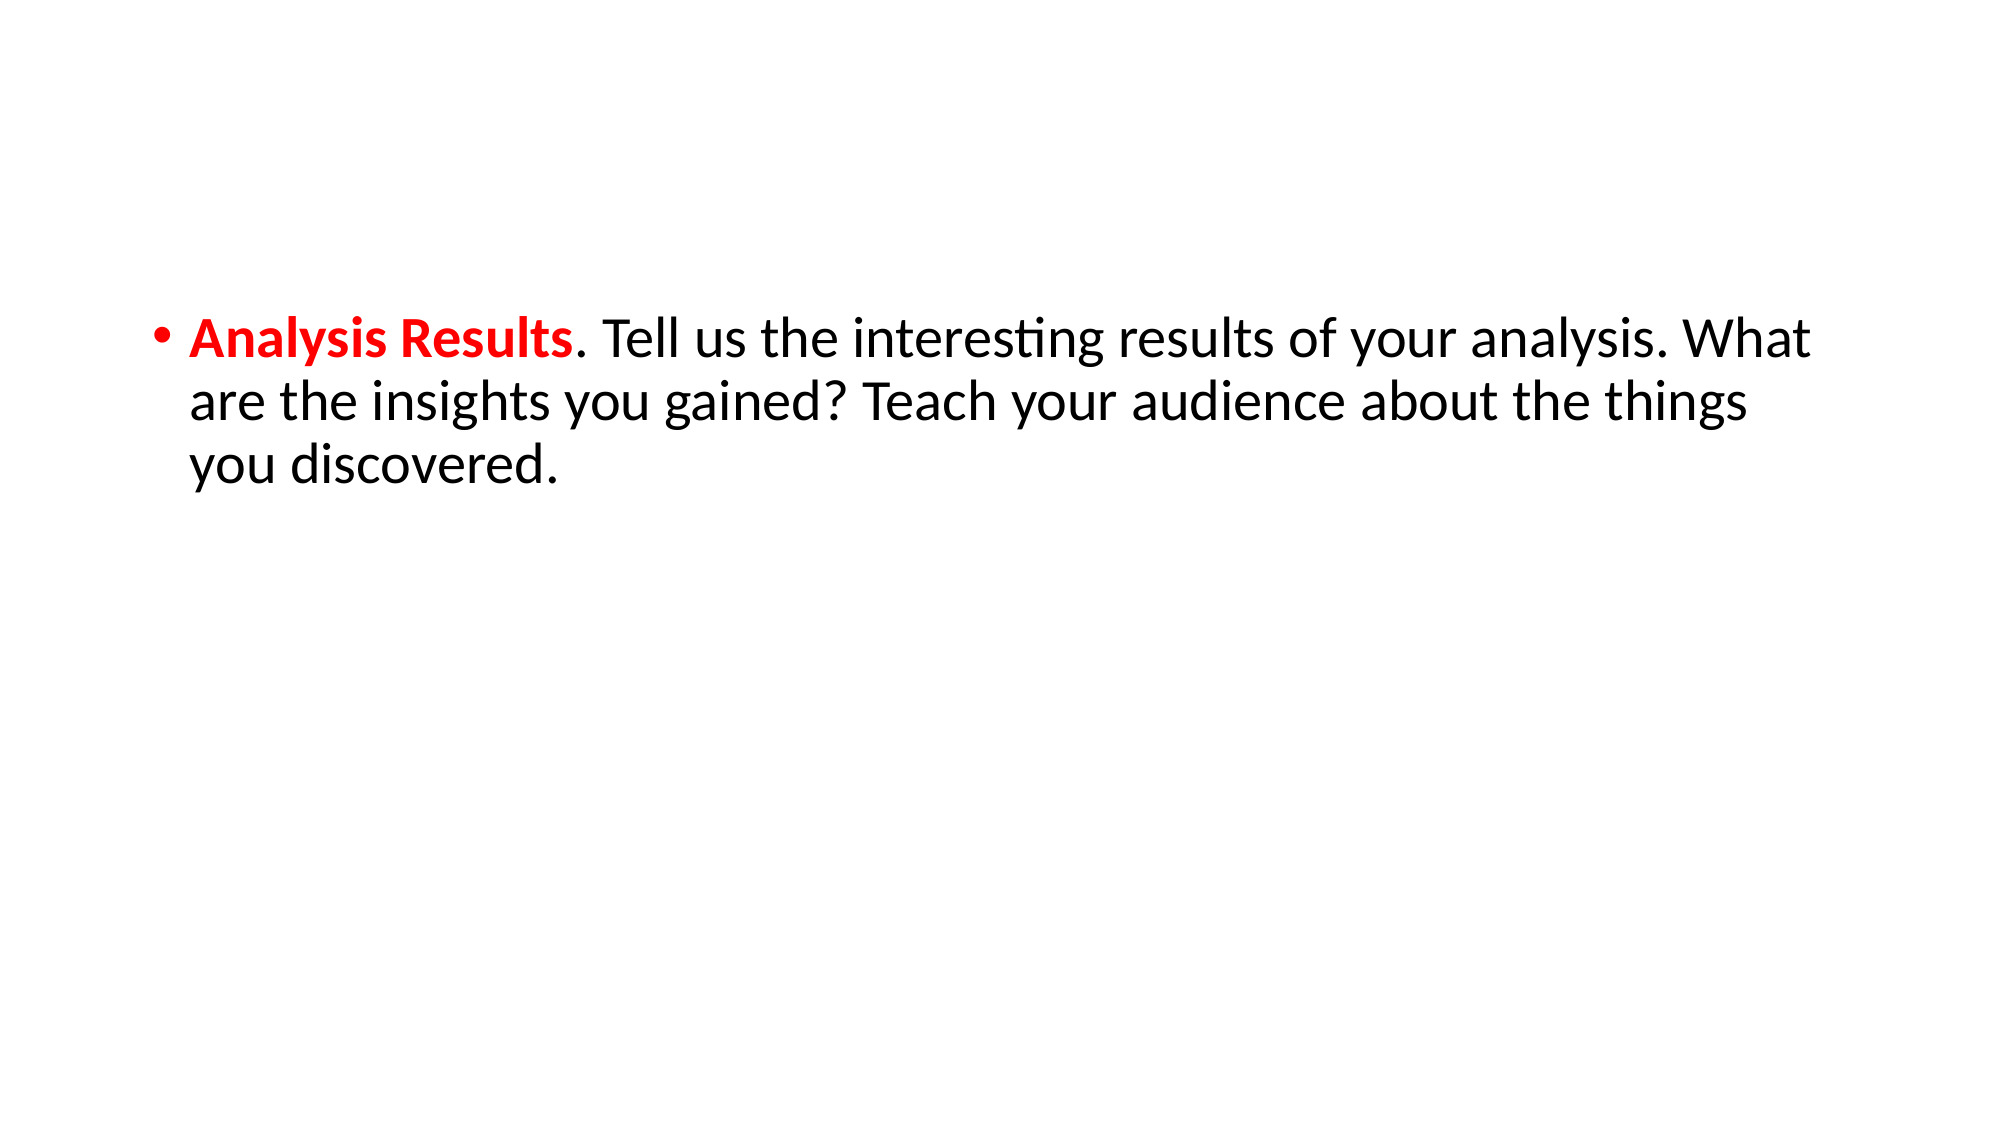

#
Analysis Results. Tell us the interesting results of your analysis. What are the insights you gained? Teach your audience about the things you discovered.